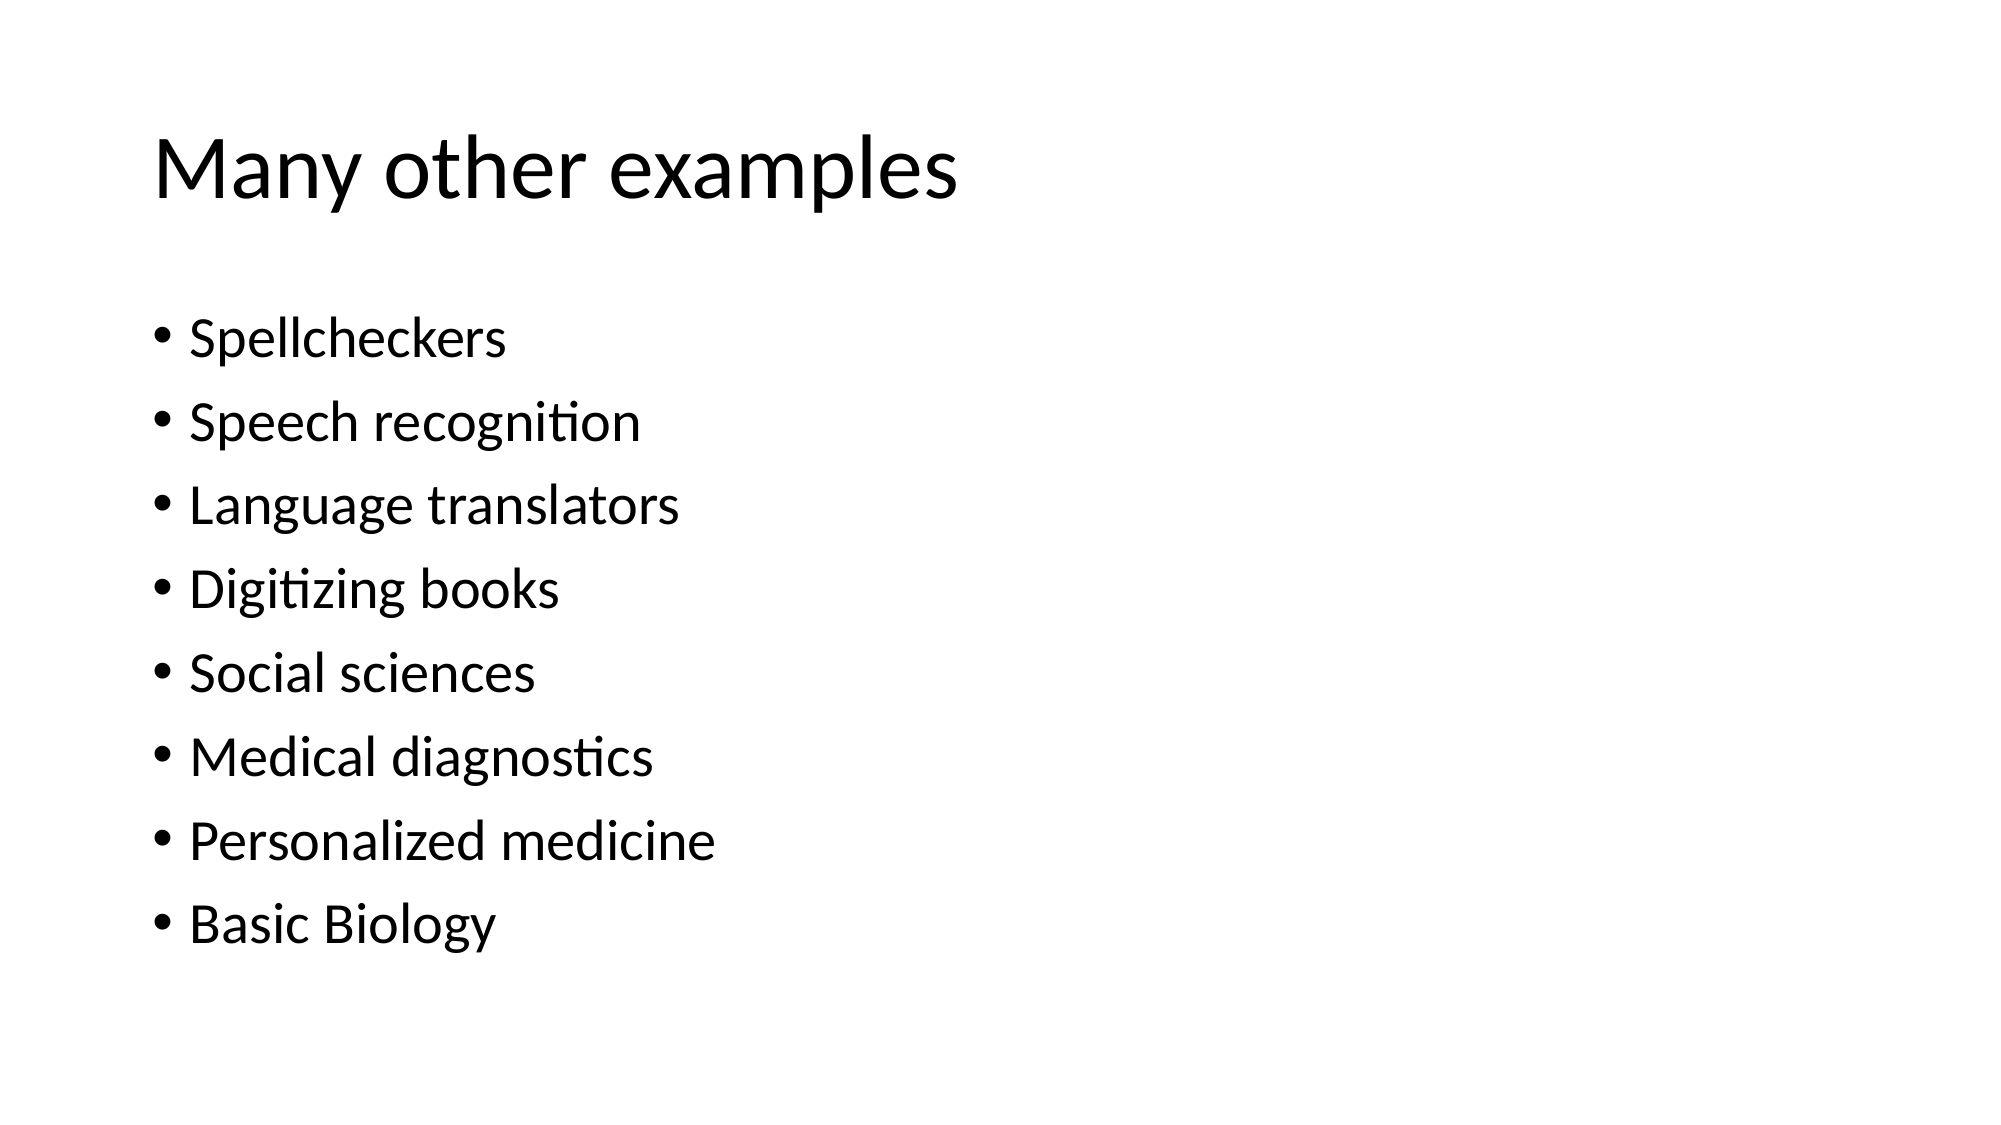

# Many other examples
Spellcheckers
Speech recognition
Language translators
Digitizing books
Social sciences
Medical diagnostics
Personalized medicine
Basic Biology